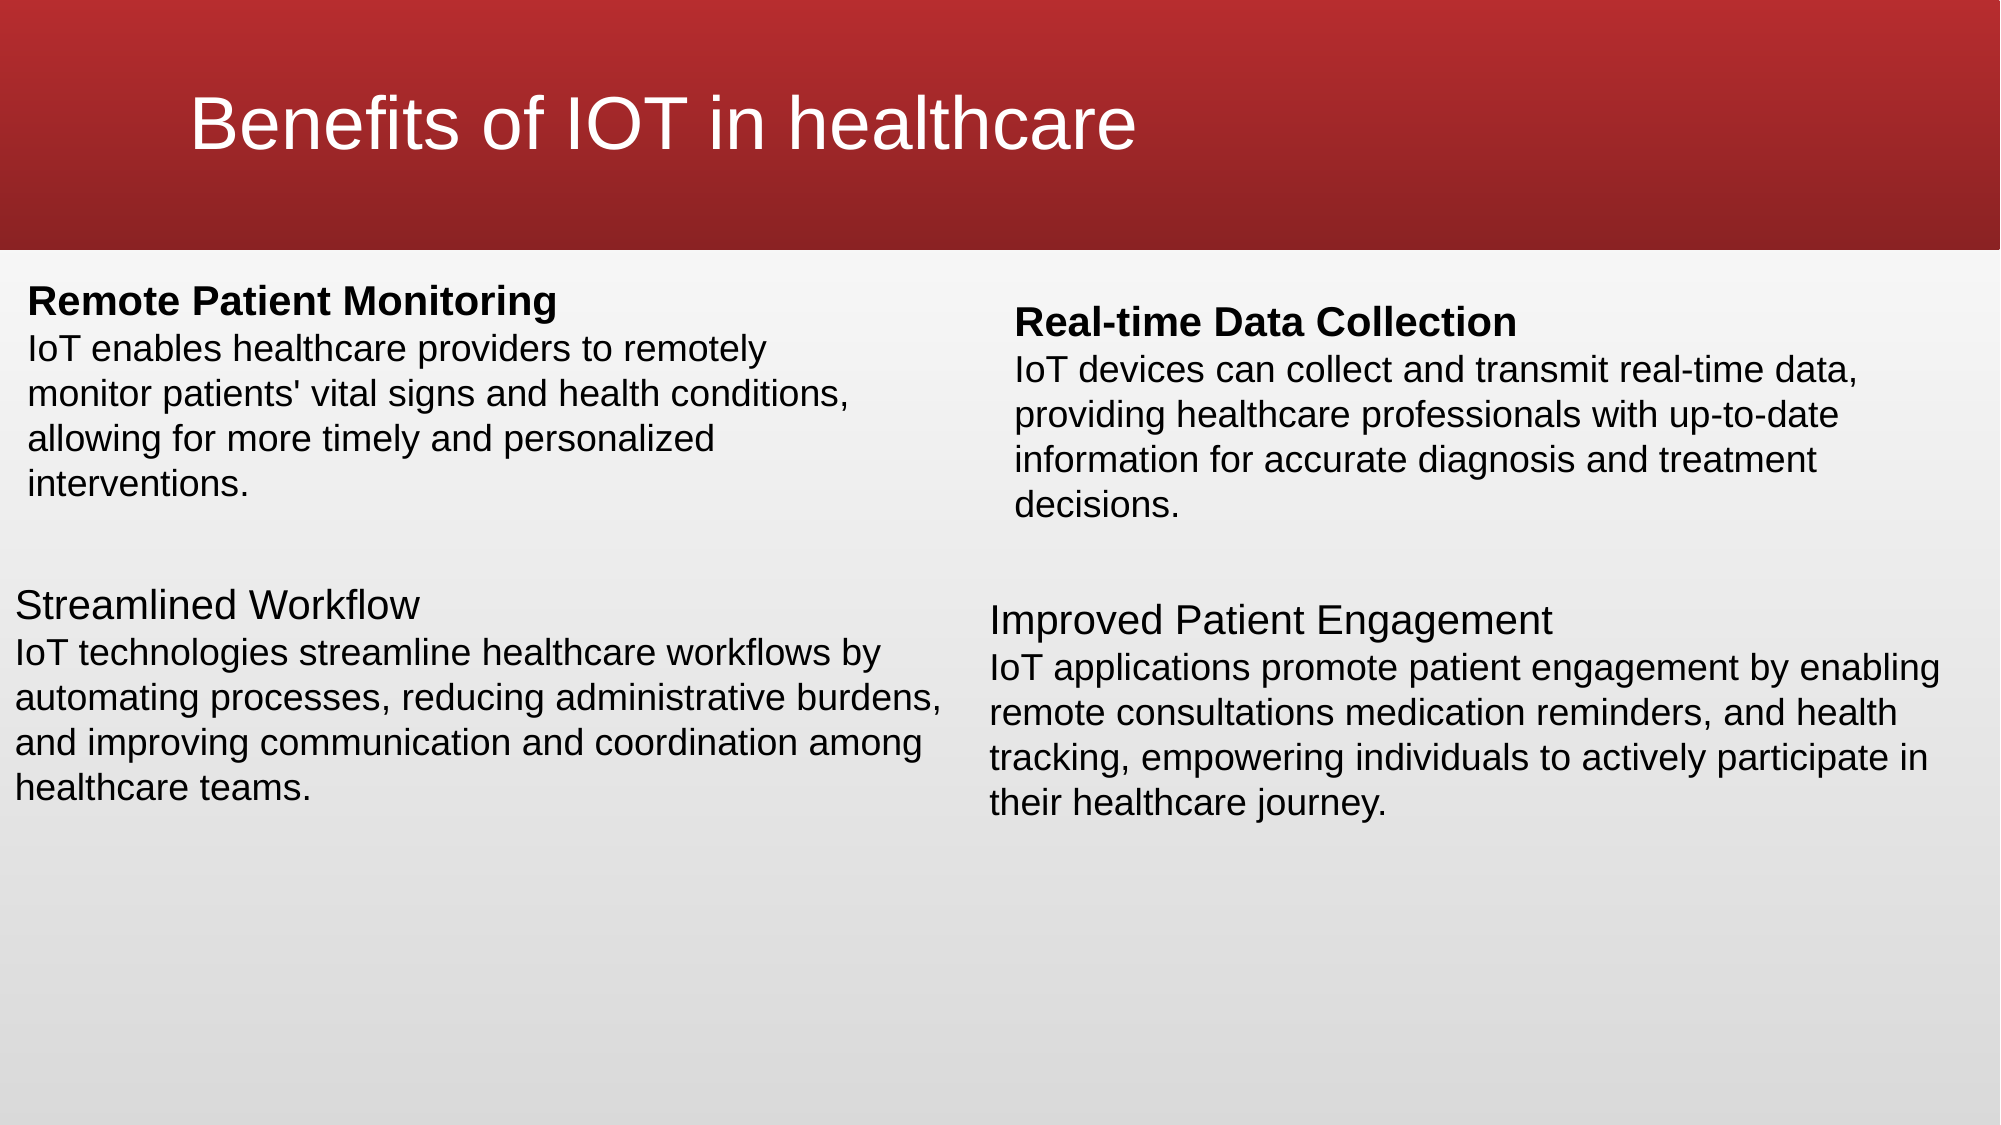

# Benefits of IOT in healthcare
Remote Patient Monitoring
IoT enables healthcare providers to remotely monitor patients' vital signs and health conditions, allowing for more timely and personalized interventions.
Real-time Data Collection
IoT devices can collect and transmit real-time data, providing healthcare professionals with up-to-date information for accurate diagnosis and treatment decisions.
Streamlined Workflow
IoT technologies streamline healthcare workflows by automating processes, reducing administrative burdens, and improving communication and coordination among healthcare teams.
Improved Patient Engagement
IoT applications promote patient engagement by enabling remote consultations medication reminders, and health tracking, empowering individuals to actively participate in their healthcare journey.